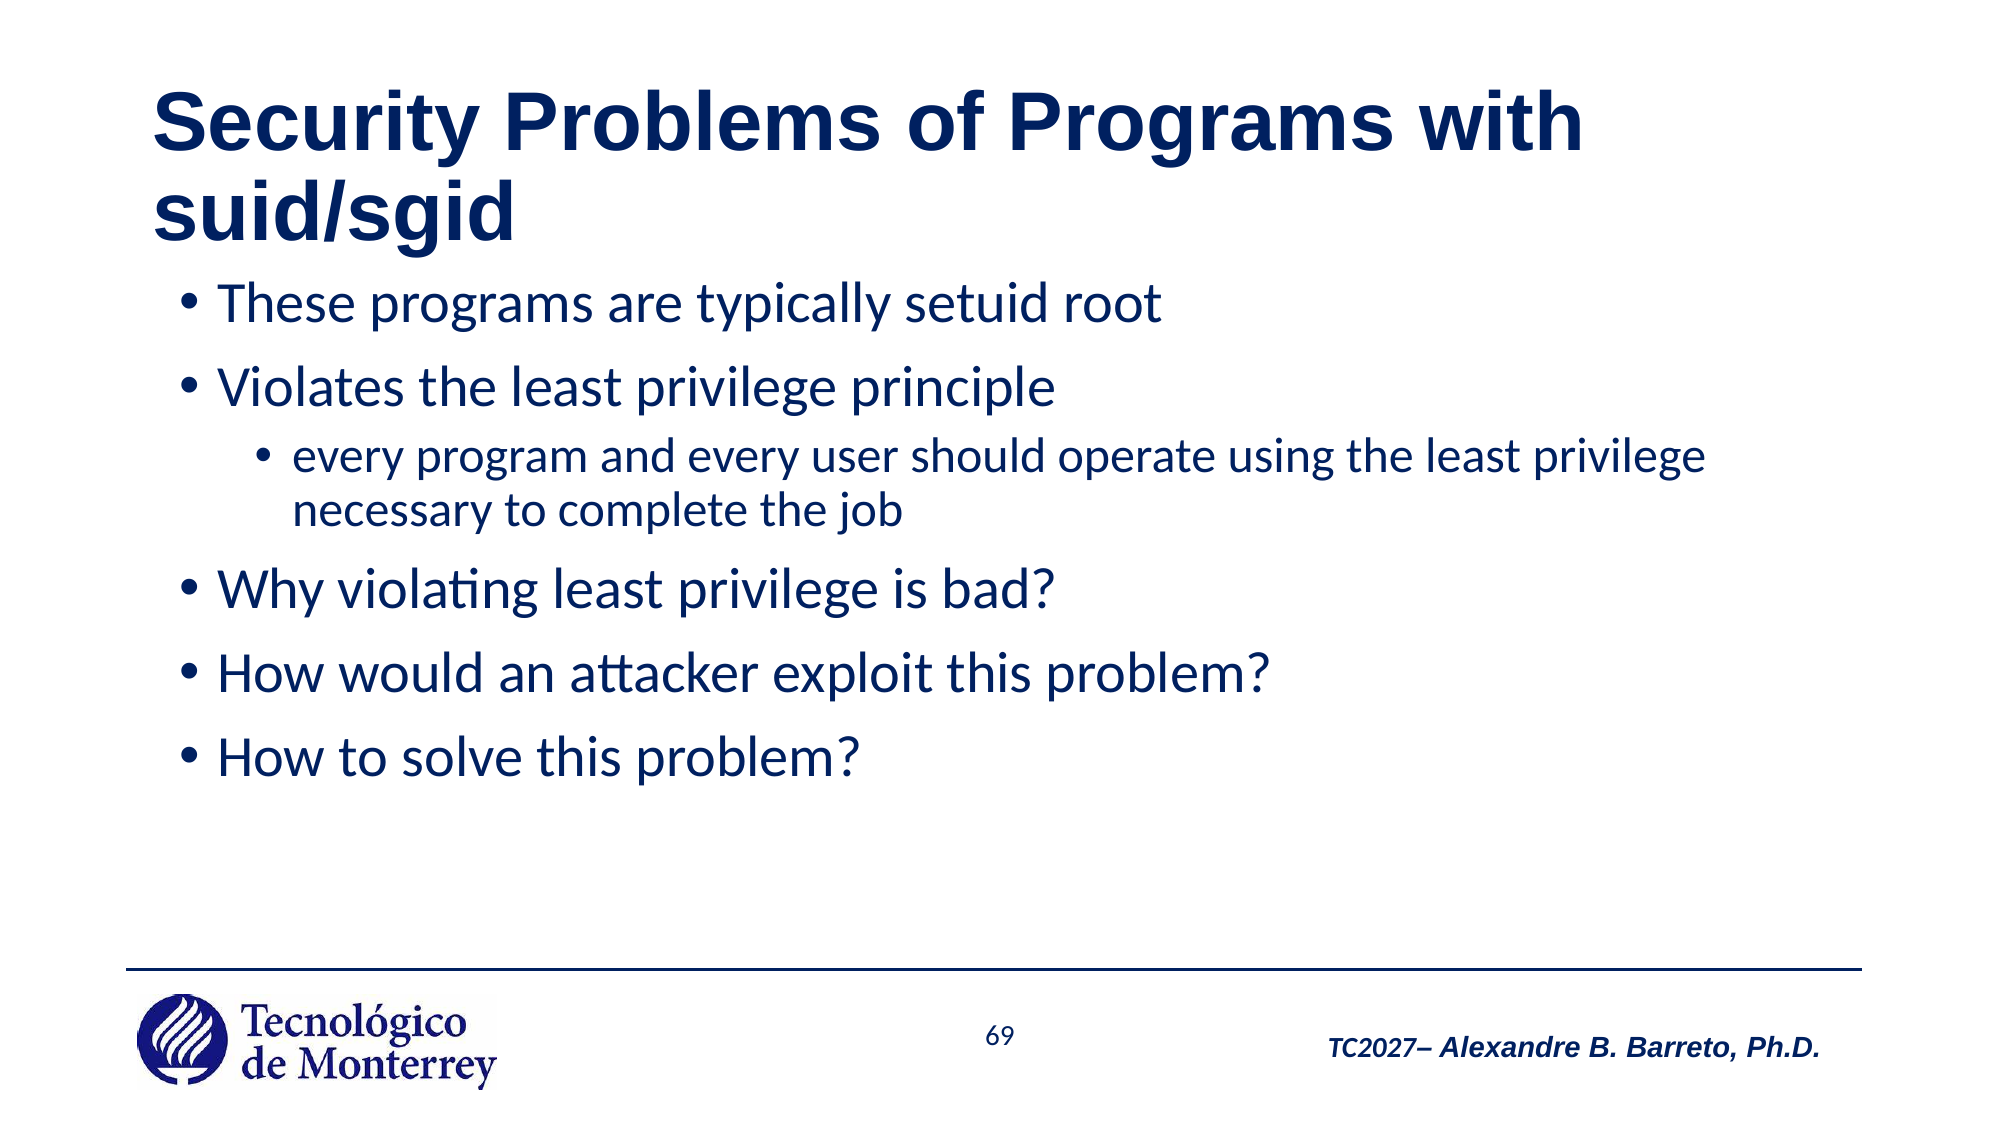

# Security Problems of Programs with suid/sgid
These programs are typically setuid root
Violates the least privilege principle
every program and every user should operate using the least privilege necessary to complete the job
Why violating least privilege is bad?
How would an attacker exploit this problem?
How to solve this problem?